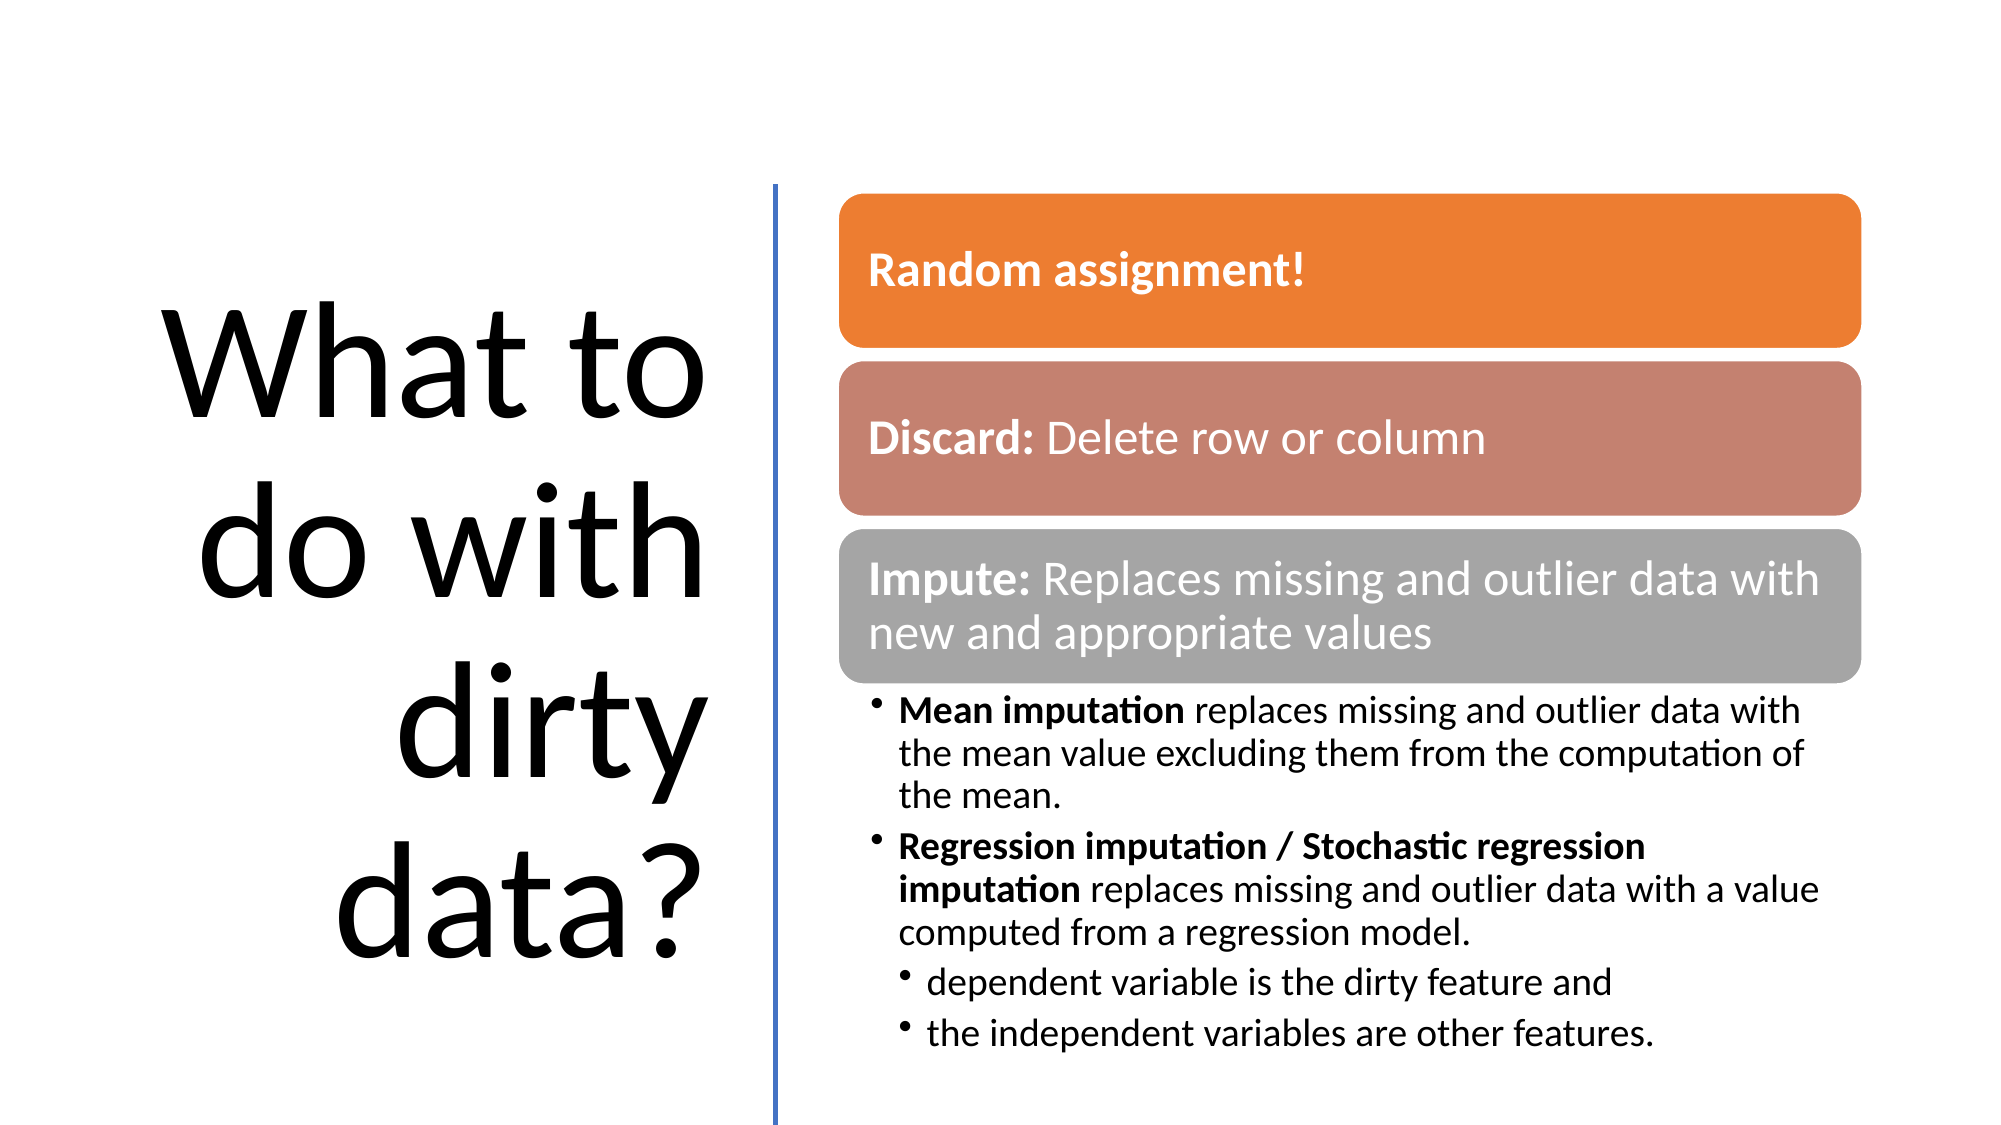

# What to do with dirty data?
Random assignment!
Discard: Delete row or column
Impute: Replaces missing and outlier data with new and appropriate values
Mean imputation replaces missing and outlier data with the mean value excluding them from the computation of the mean.
Regression imputation / Stochastic regression imputation replaces missing and outlier data with a value computed from a regression model.
dependent variable is the dirty feature and
the independent variables are other features.